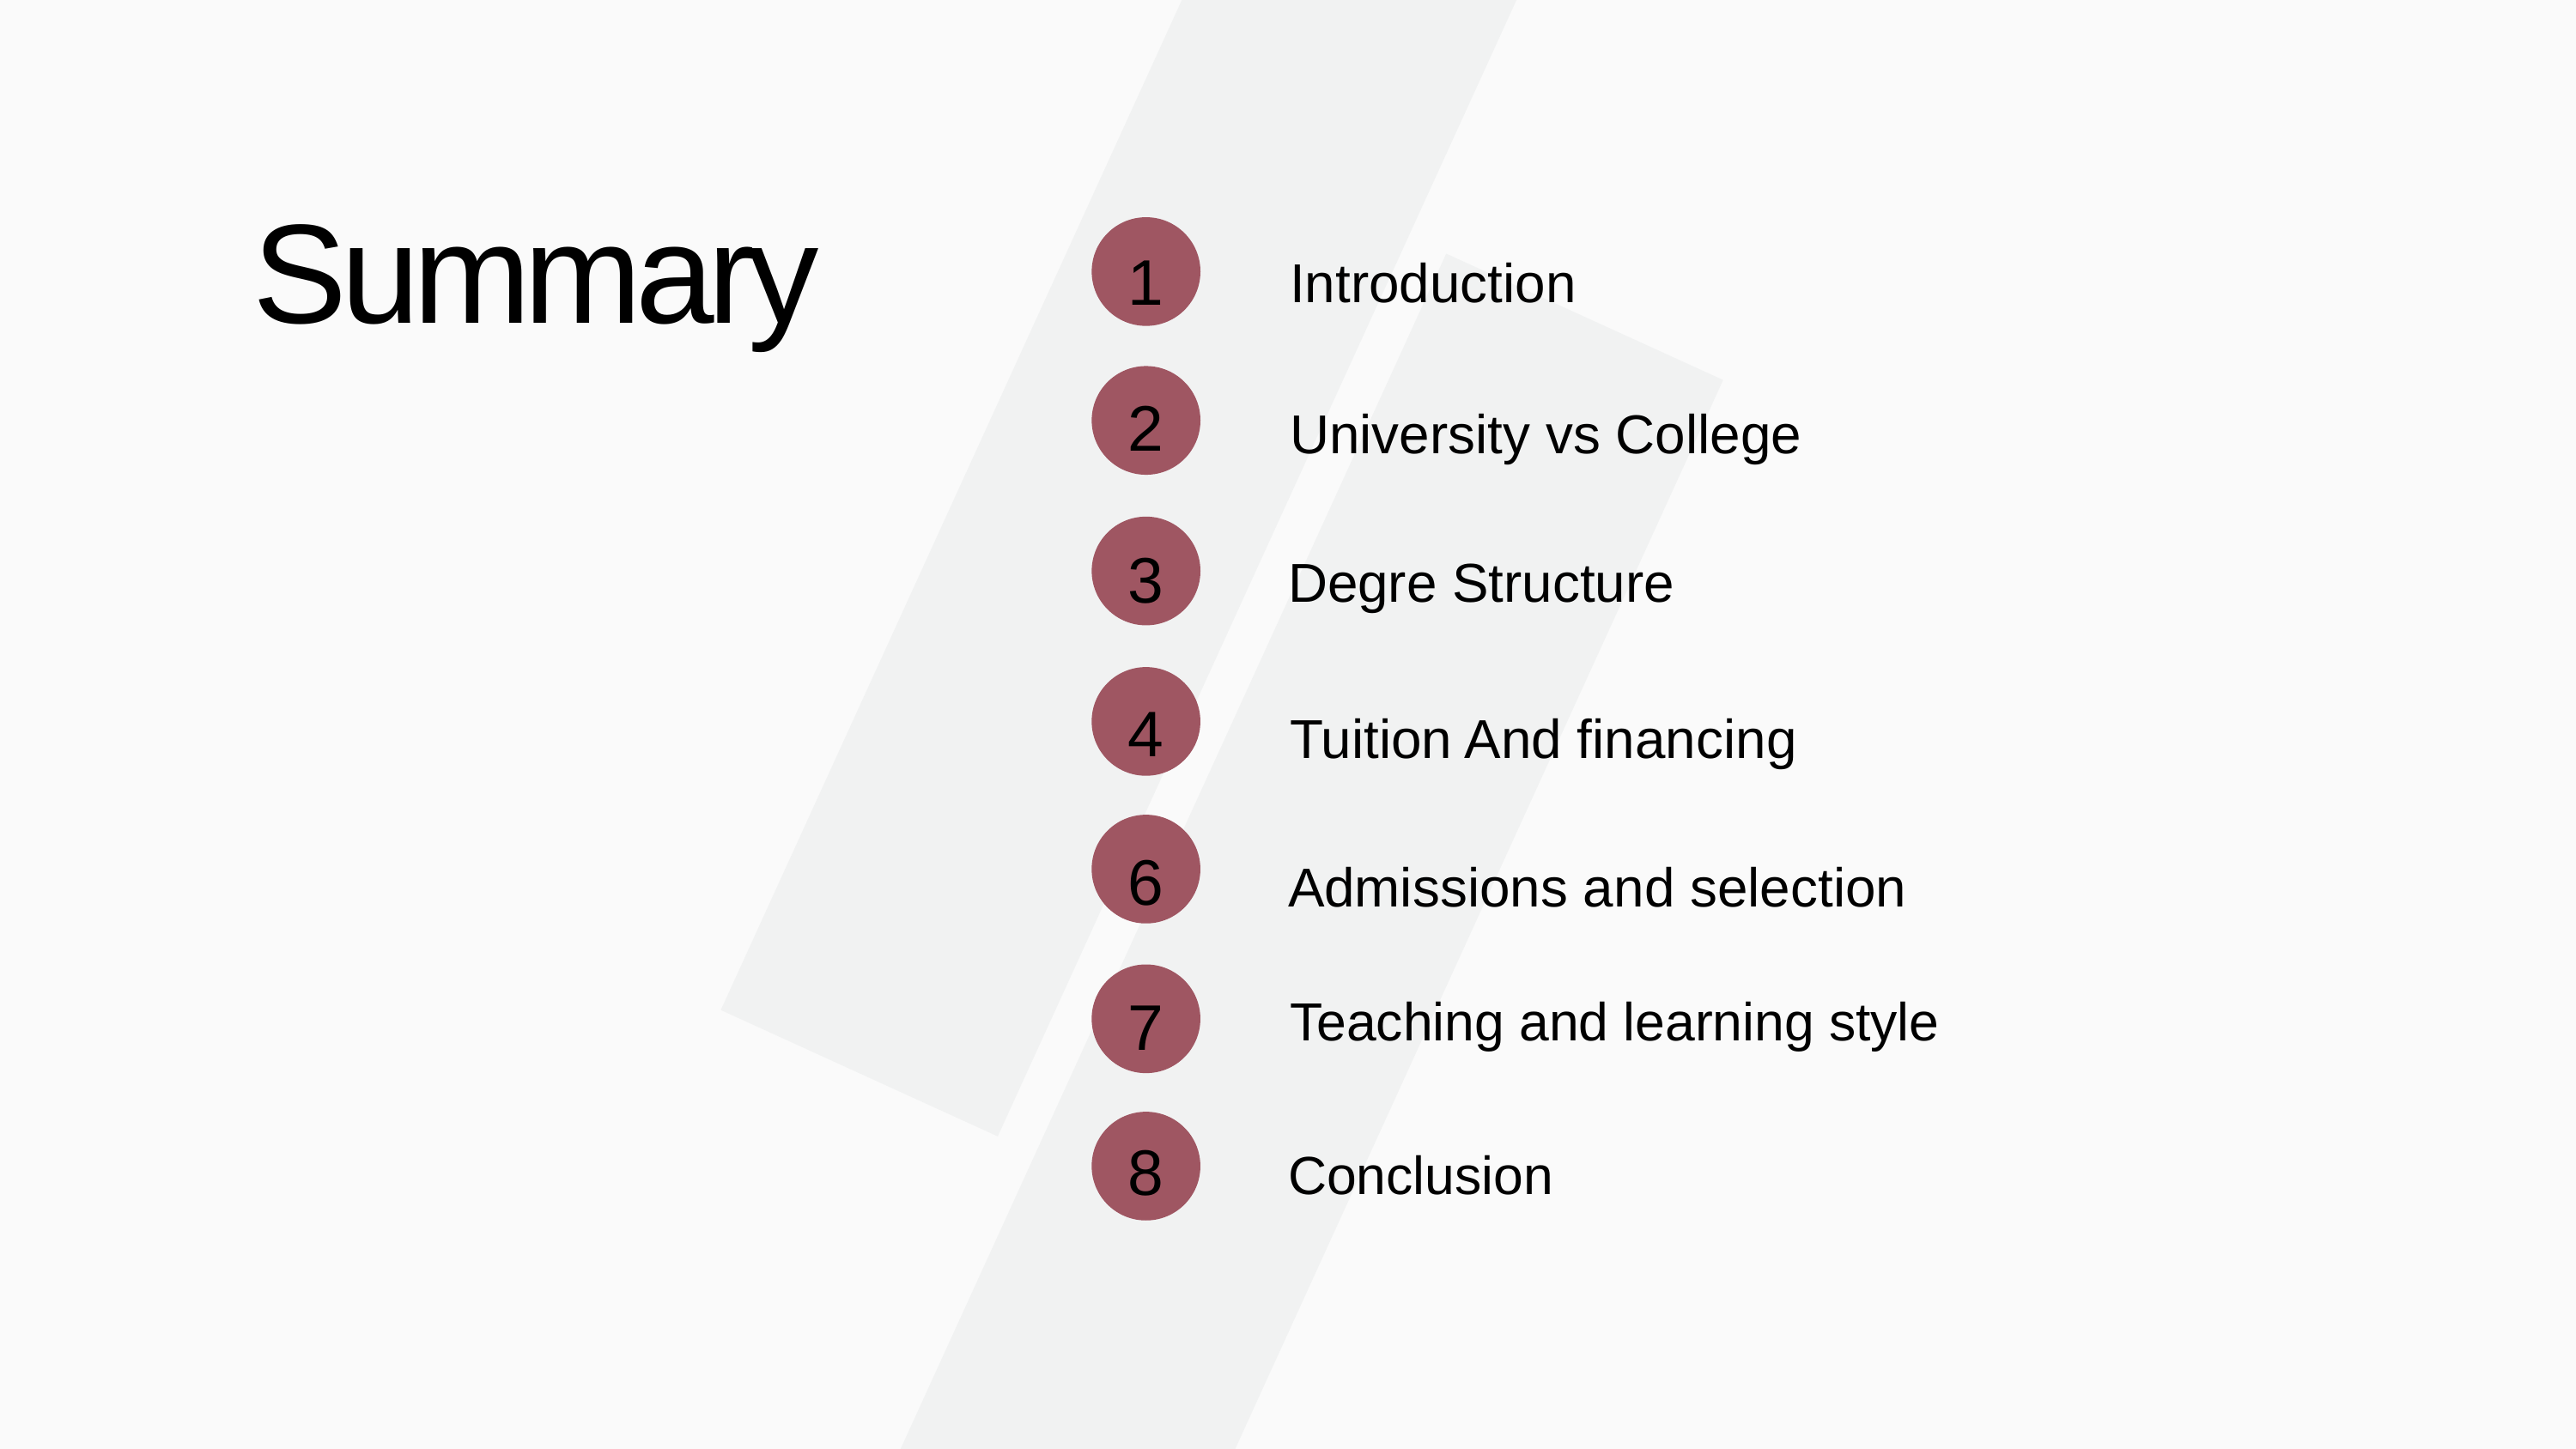

Summary
Introduction
1

University vs College
2

Degre Structure
3

Tuition And financing

4
Admissions and selection

6
7

Teaching and learning style
8

Conclusion